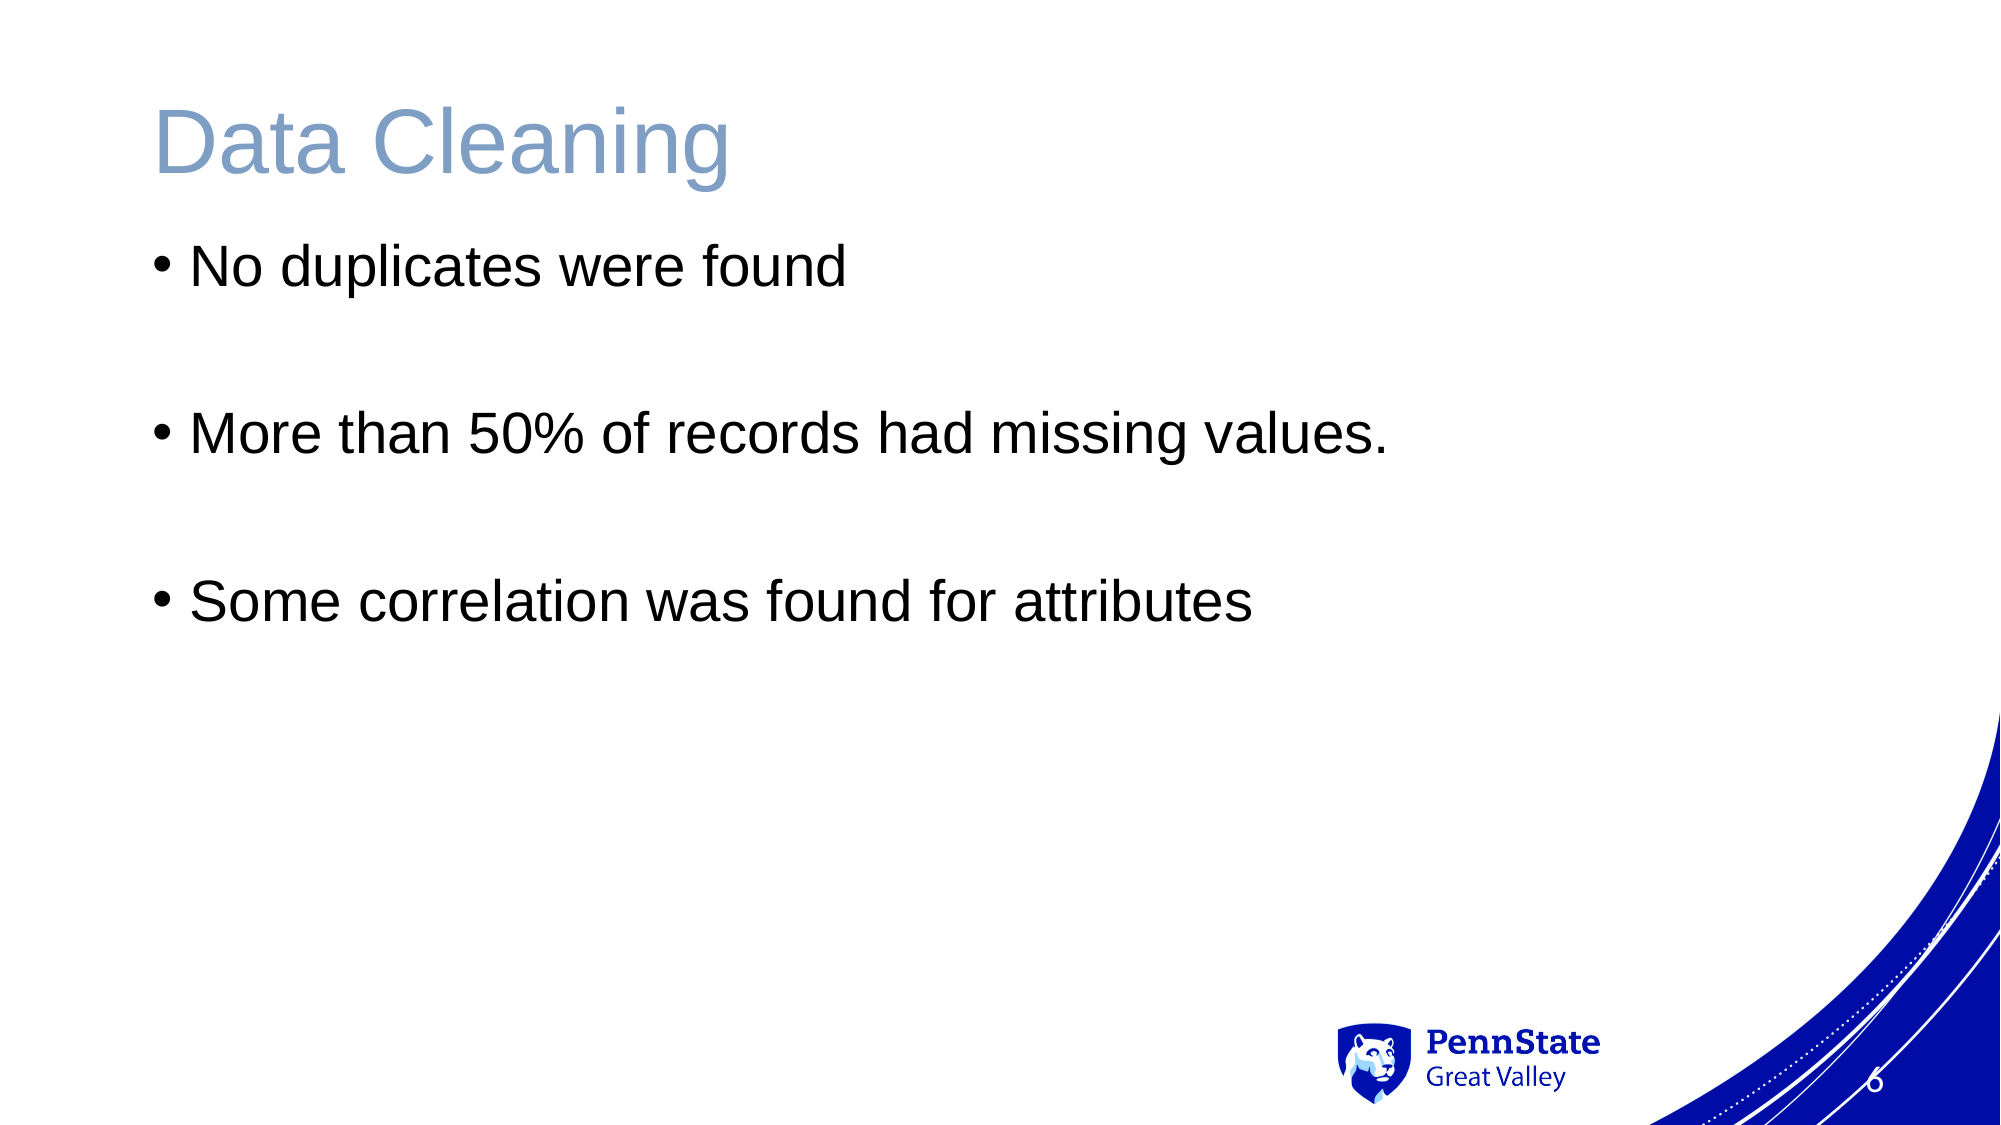

# Data Cleaning
No duplicates were found

More than 50% of records had missing values.

Some correlation was found for attributes